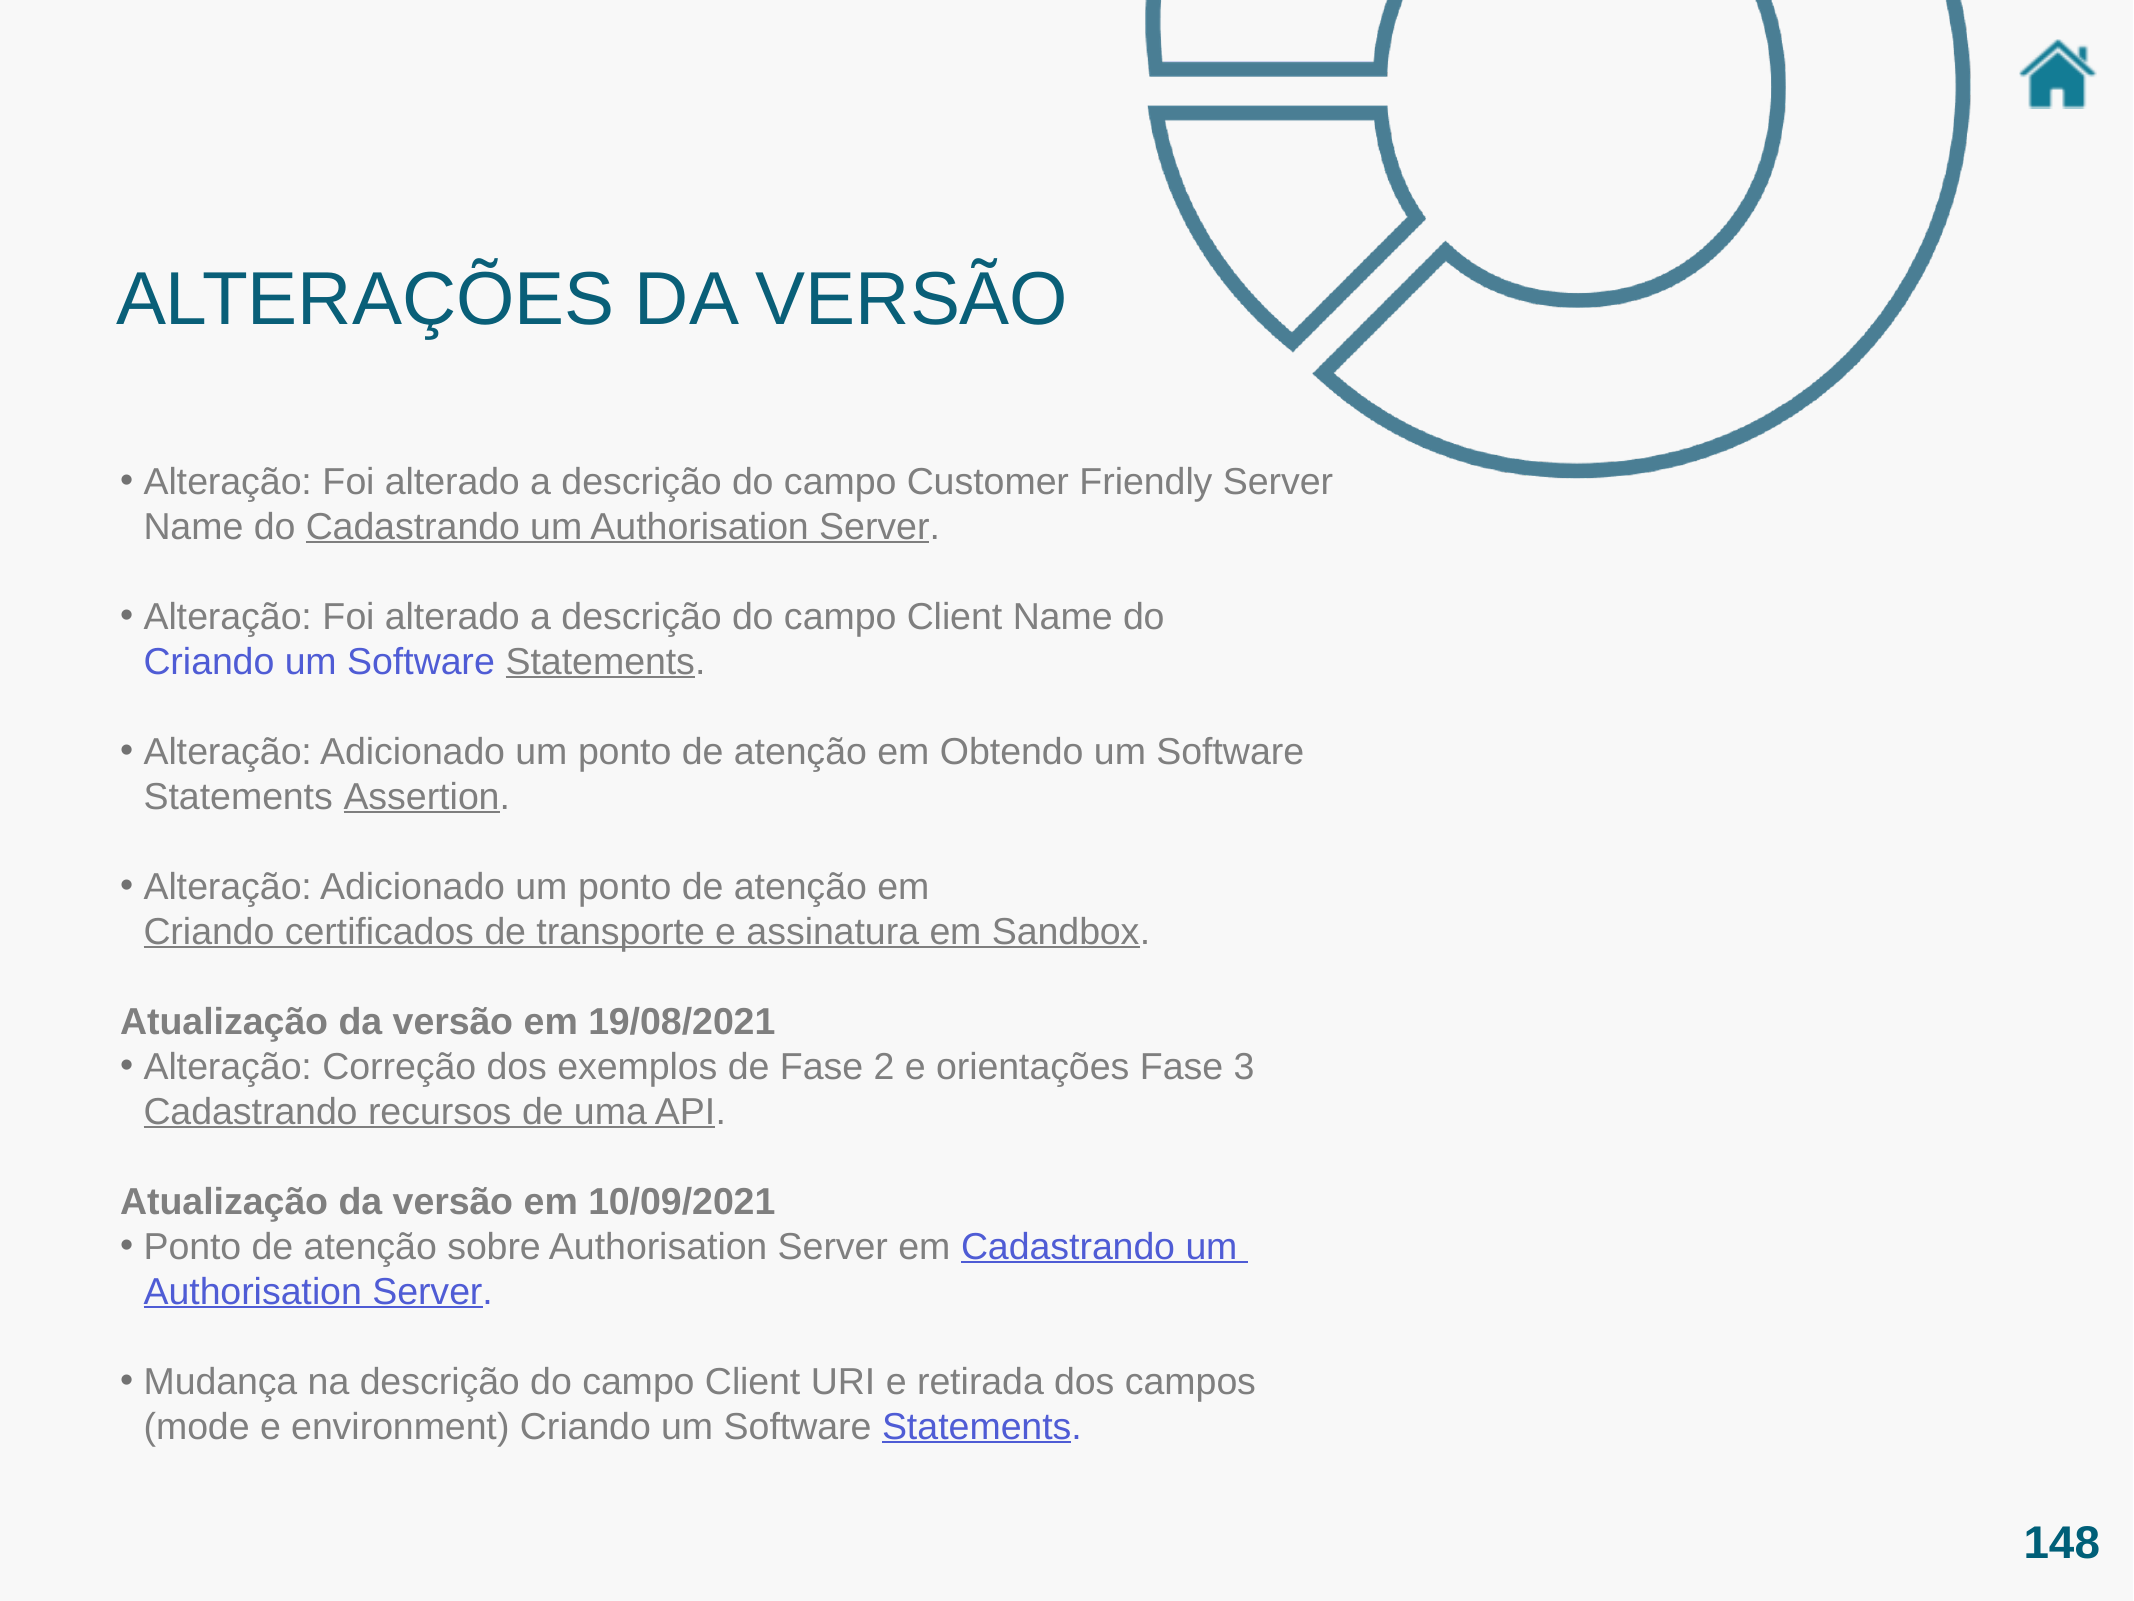

ALTERAÇÕES DA VERSÃO

Alteração: Foi alterado a descrição do campo Customer Friendly Server Name do Cadastrando um Authorisation Server.

Alteração: Foi alterado a descrição do campo Client Name do Criando um Software Statements.

Alteração: Adicionado um ponto de atenção em Obtendo um Software Statements Assertion.

Alteração: Adicionado um ponto de atenção em Criando certificados de transporte e assinatura em Sandbox.

Atualização da versão em 19/08/2021
Alteração: Correção dos exemplos de Fase 2 e orientações Fase 3 Cadastrando recursos de uma API.

Atualização da versão em 10/09/2021
Ponto de atenção sobre Authorisation Server em Cadastrando um Authorisation Server.

Mudança na descrição do campo Client URI e retirada dos campos (mode e environment) Criando um Software Statements.
148